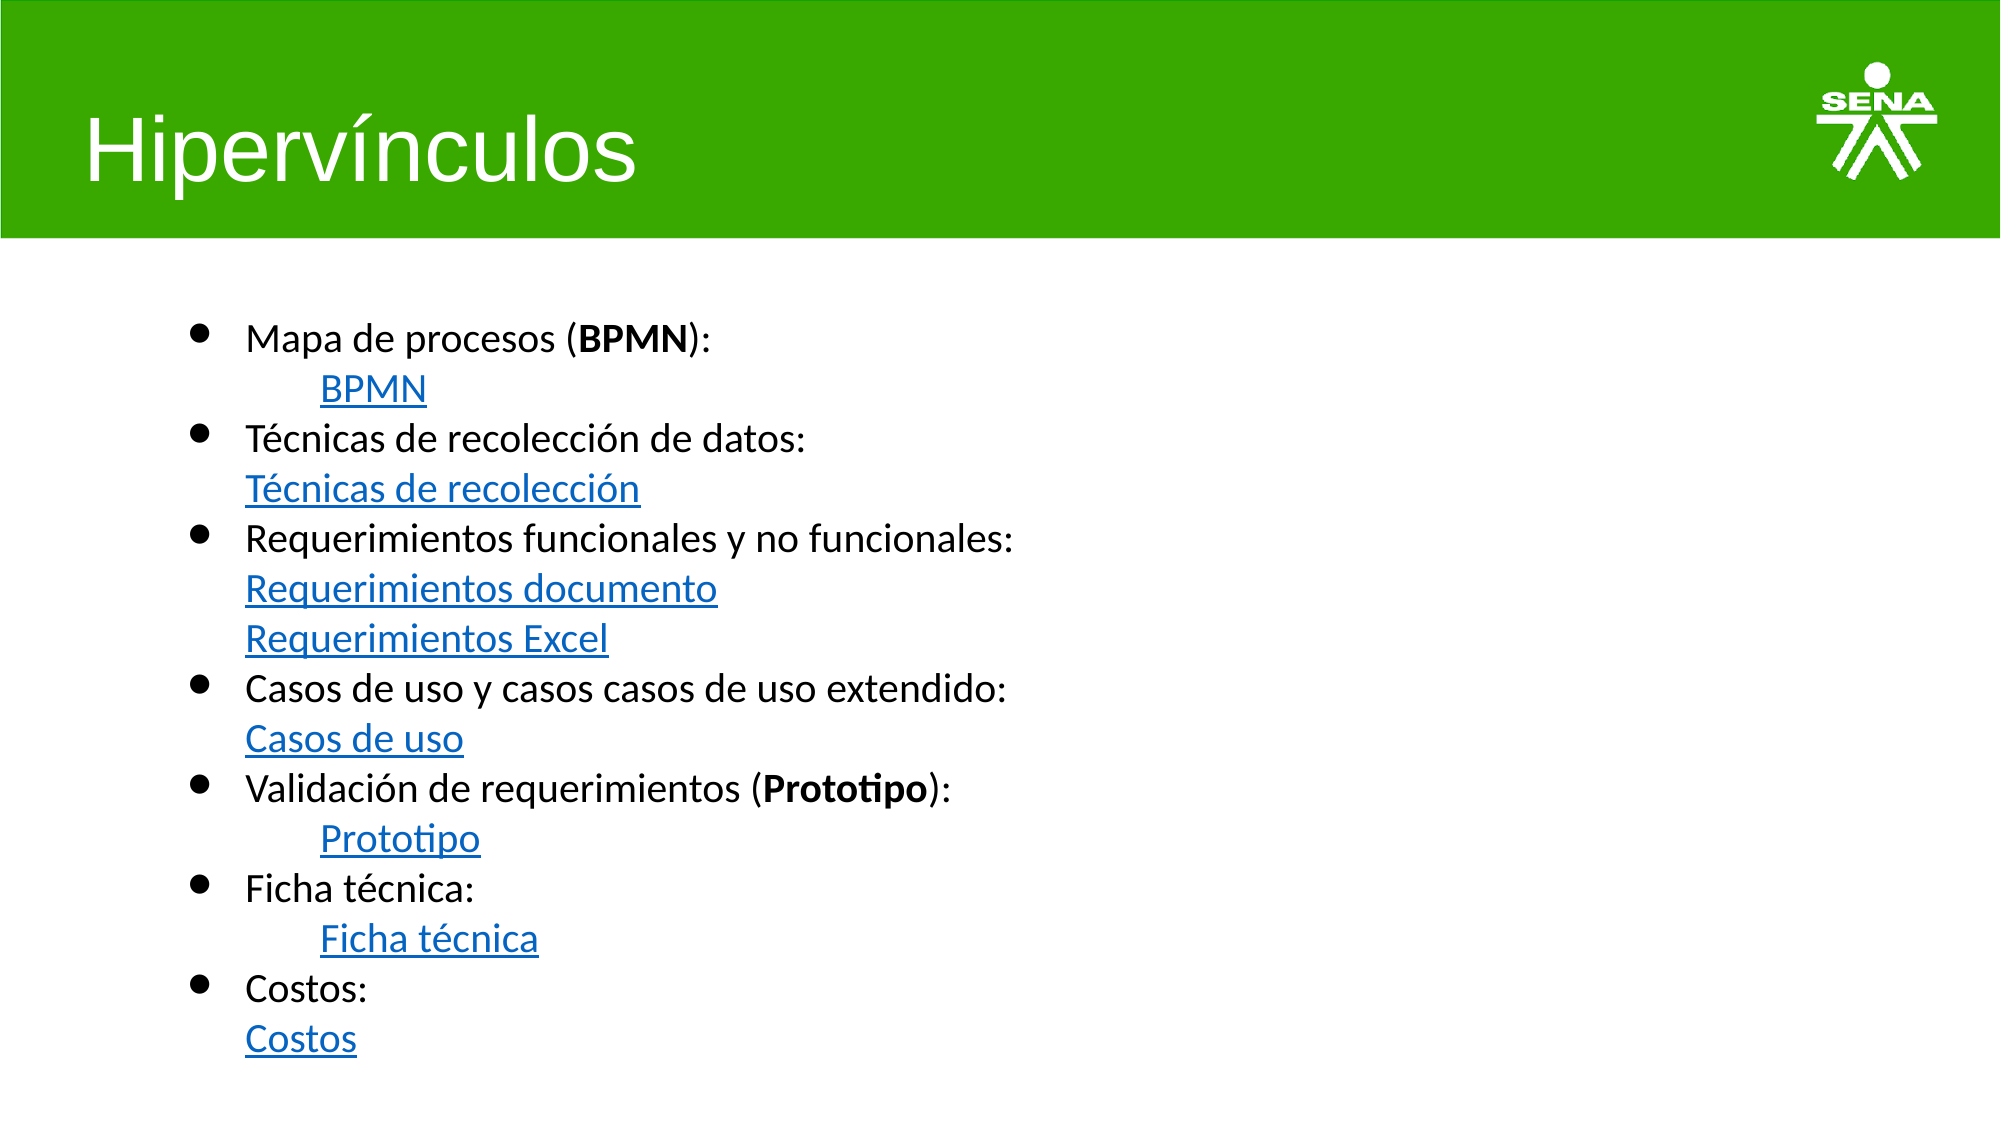

# Hipervínculos

Mapa de procesos (BPMN):
	BPMN
Técnicas de recolección de datos:
Técnicas de recolección
Requerimientos funcionales y no funcionales:
Requerimientos documento
Requerimientos Excel
Casos de uso y casos casos de uso extendido:
Casos de uso
Validación de requerimientos (Prototipo):
	Prototipo
Ficha técnica:
	Ficha técnica
Costos:
Costos